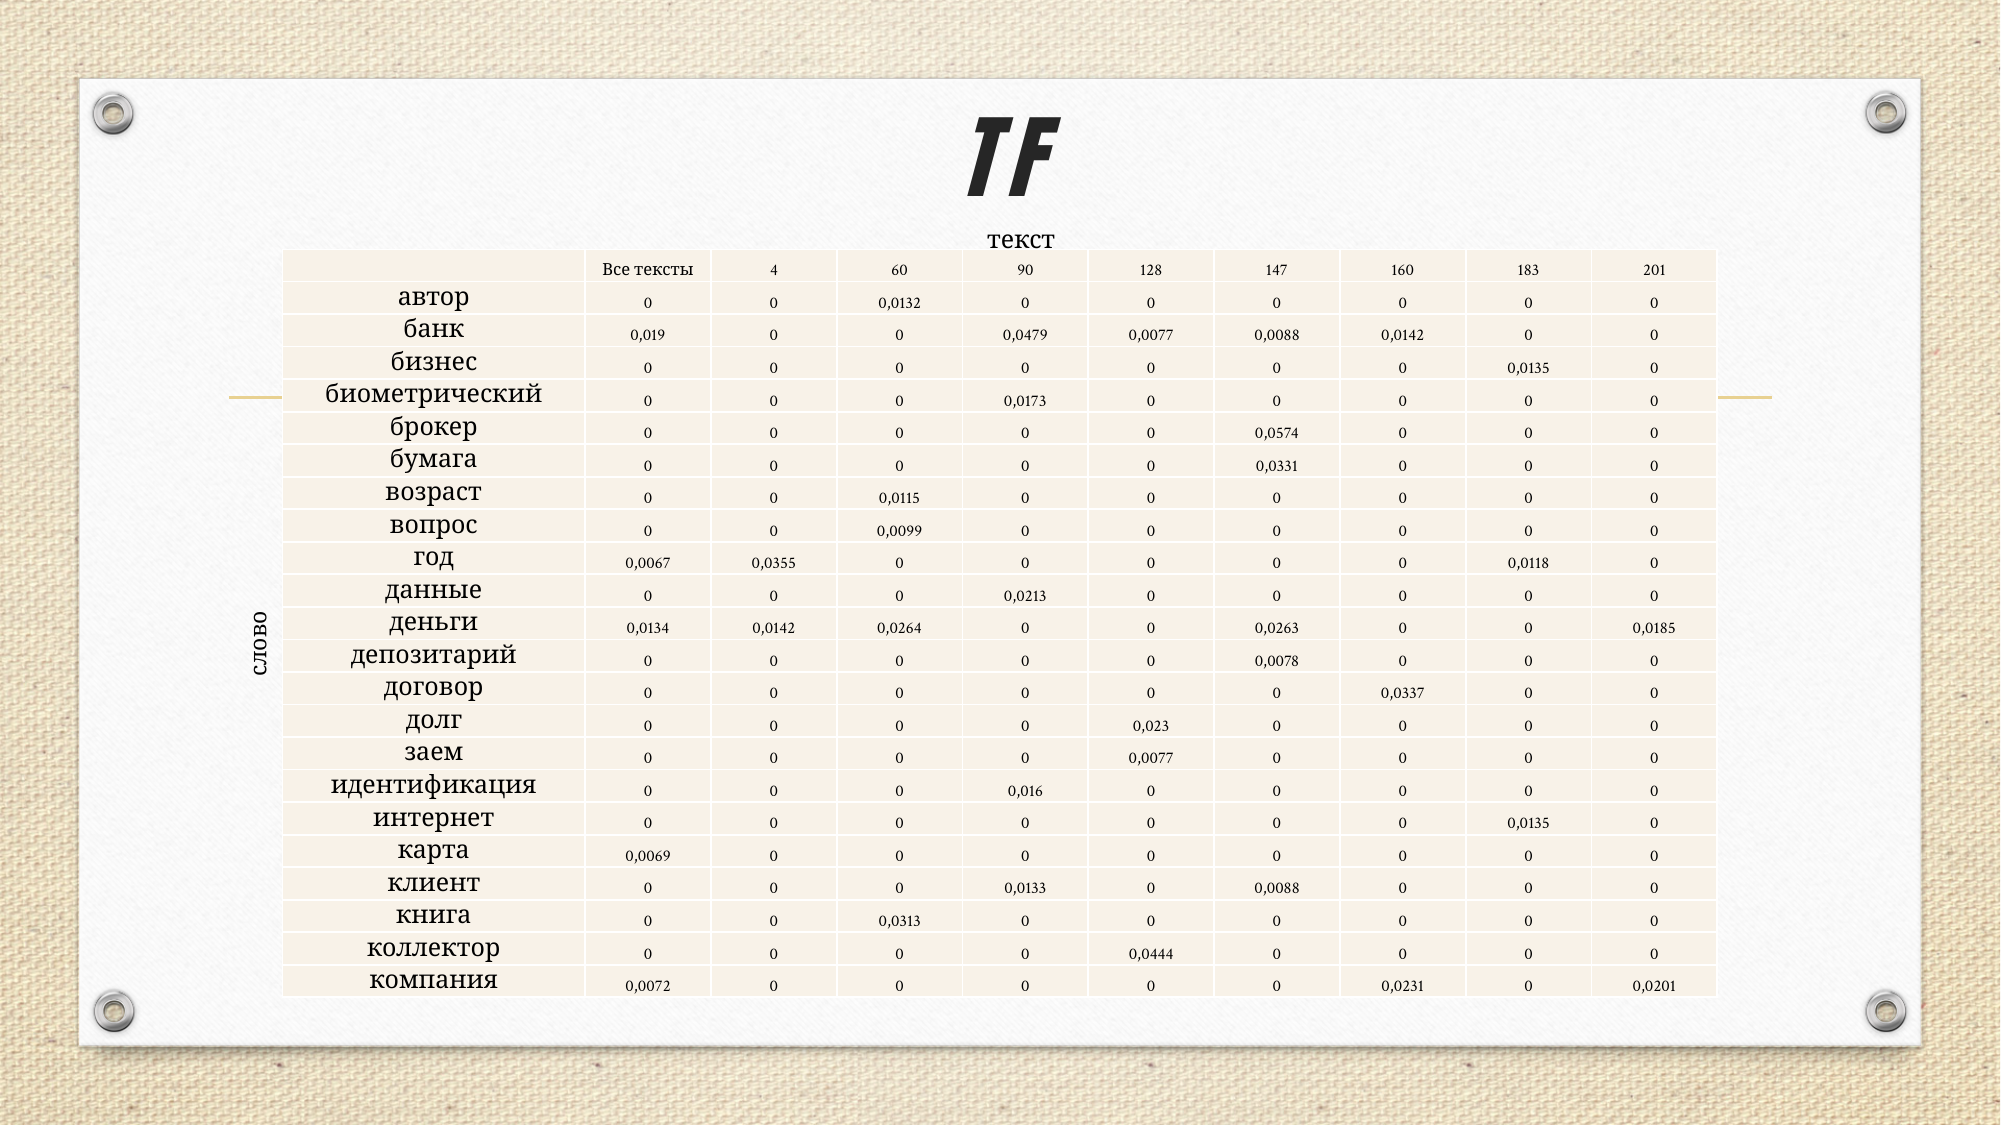

# TF
текст
|  | Все тексты | 4 | 60 | 90 | 128 | 147 | 160 | 183 | 201 |
| --- | --- | --- | --- | --- | --- | --- | --- | --- | --- |
| автор | 0 | 0 | 0,0132 | 0 | 0 | 0 | 0 | 0 | 0 |
| банк | 0,019 | 0 | 0 | 0,0479 | 0,0077 | 0,0088 | 0,0142 | 0 | 0 |
| бизнес | 0 | 0 | 0 | 0 | 0 | 0 | 0 | 0,0135 | 0 |
| биометрический | 0 | 0 | 0 | 0,0173 | 0 | 0 | 0 | 0 | 0 |
| брокер | 0 | 0 | 0 | 0 | 0 | 0,0574 | 0 | 0 | 0 |
| бумага | 0 | 0 | 0 | 0 | 0 | 0,0331 | 0 | 0 | 0 |
| возраст | 0 | 0 | 0,0115 | 0 | 0 | 0 | 0 | 0 | 0 |
| вопрос | 0 | 0 | 0,0099 | 0 | 0 | 0 | 0 | 0 | 0 |
| год | 0,0067 | 0,0355 | 0 | 0 | 0 | 0 | 0 | 0,0118 | 0 |
| данные | 0 | 0 | 0 | 0,0213 | 0 | 0 | 0 | 0 | 0 |
| деньги | 0,0134 | 0,0142 | 0,0264 | 0 | 0 | 0,0263 | 0 | 0 | 0,0185 |
| депозитарий | 0 | 0 | 0 | 0 | 0 | 0,0078 | 0 | 0 | 0 |
| договор | 0 | 0 | 0 | 0 | 0 | 0 | 0,0337 | 0 | 0 |
| долг | 0 | 0 | 0 | 0 | 0,023 | 0 | 0 | 0 | 0 |
| заем | 0 | 0 | 0 | 0 | 0,0077 | 0 | 0 | 0 | 0 |
| идентификация | 0 | 0 | 0 | 0,016 | 0 | 0 | 0 | 0 | 0 |
| интернет | 0 | 0 | 0 | 0 | 0 | 0 | 0 | 0,0135 | 0 |
| карта | 0,0069 | 0 | 0 | 0 | 0 | 0 | 0 | 0 | 0 |
| клиент | 0 | 0 | 0 | 0,0133 | 0 | 0,0088 | 0 | 0 | 0 |
| книга | 0 | 0 | 0,0313 | 0 | 0 | 0 | 0 | 0 | 0 |
| коллектор | 0 | 0 | 0 | 0 | 0,0444 | 0 | 0 | 0 | 0 |
| компания | 0,0072 | 0 | 0 | 0 | 0 | 0 | 0,0231 | 0 | 0,0201 |

слово